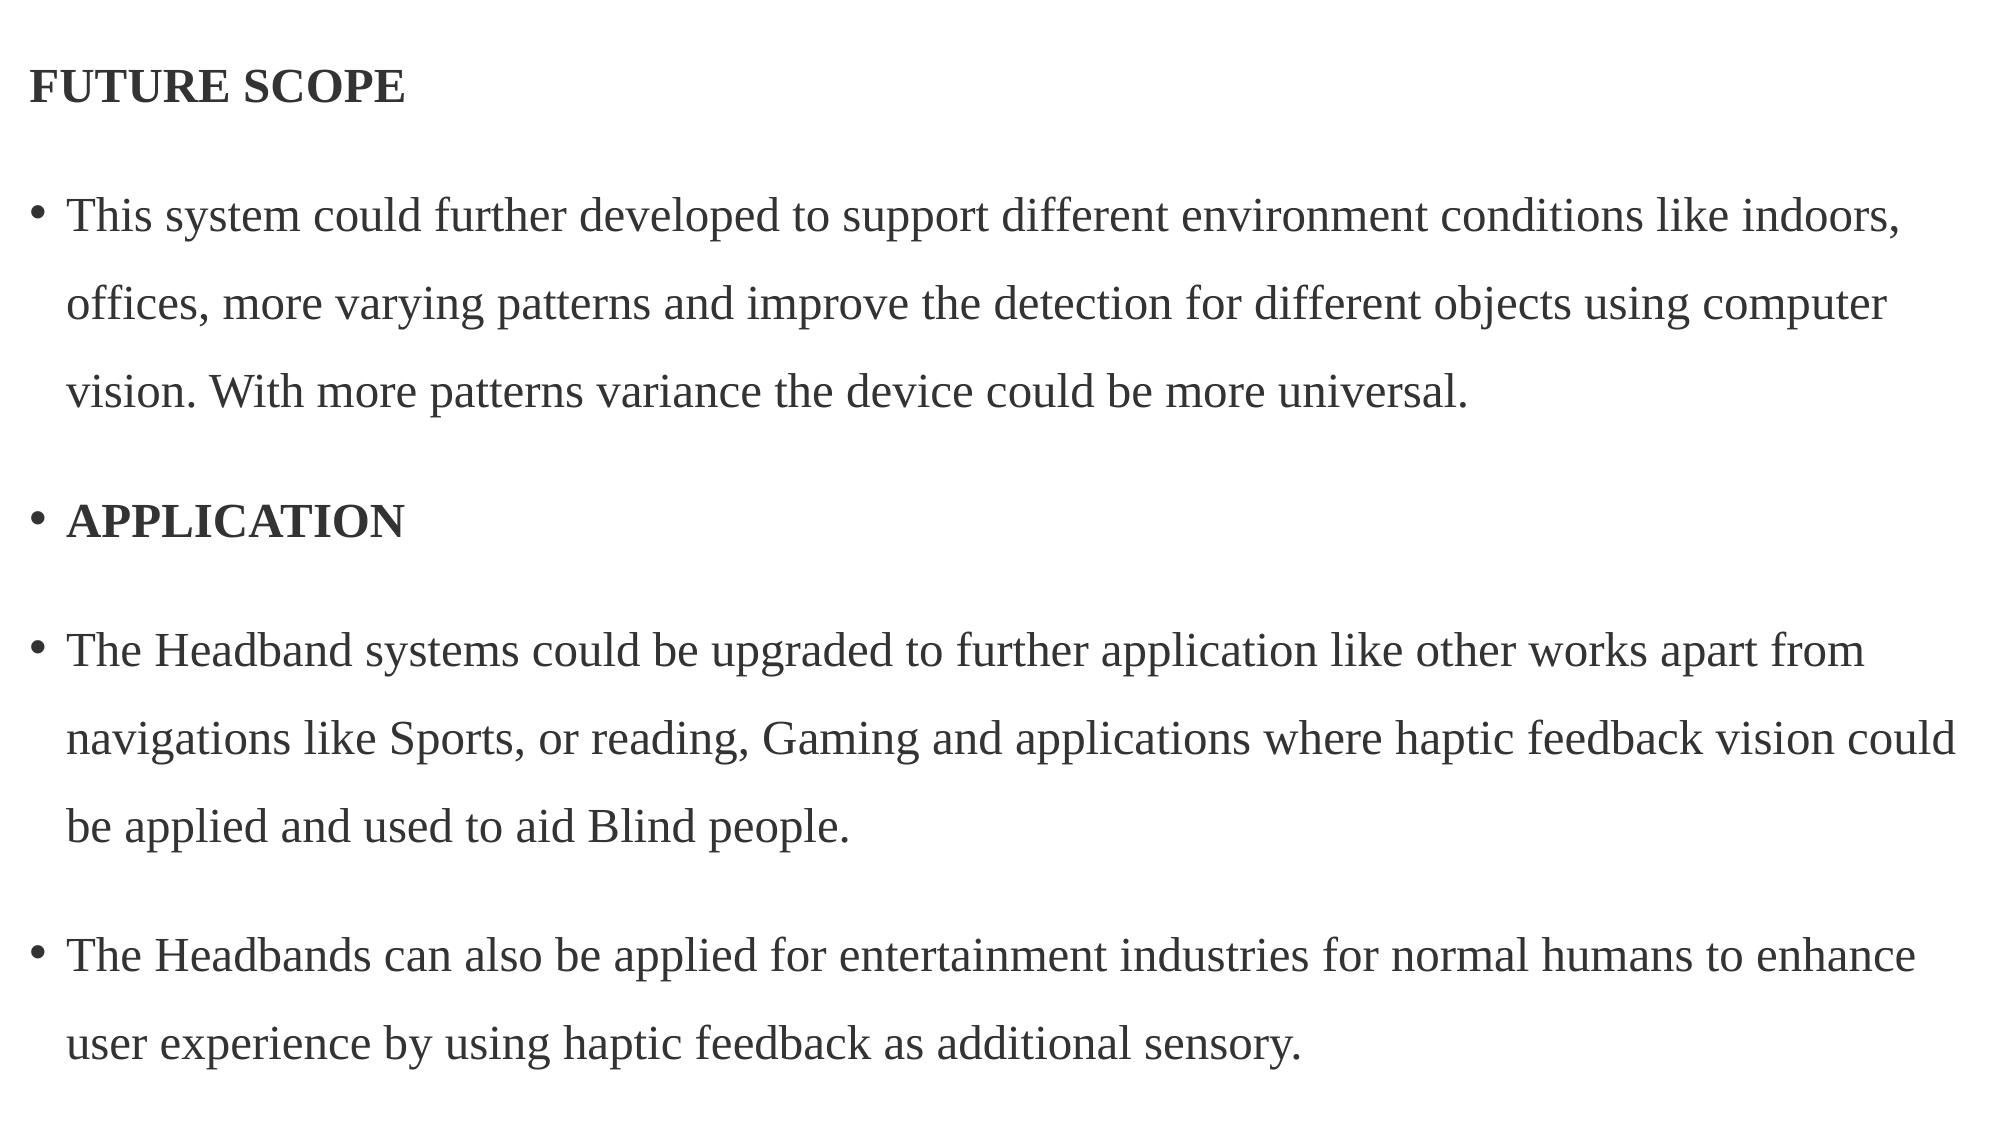

FUTURE SCOPE
This system could further developed to support different environment conditions like indoors, offices, more varying patterns and improve the detection for different objects using computer vision. With more patterns variance the device could be more universal.
APPLICATION
The Headband systems could be upgraded to further application like other works apart from navigations like Sports, or reading, Gaming and applications where haptic feedback vision could be applied and used to aid Blind people.
The Headbands can also be applied for entertainment industries for normal humans to enhance user experience by using haptic feedback as additional sensory.